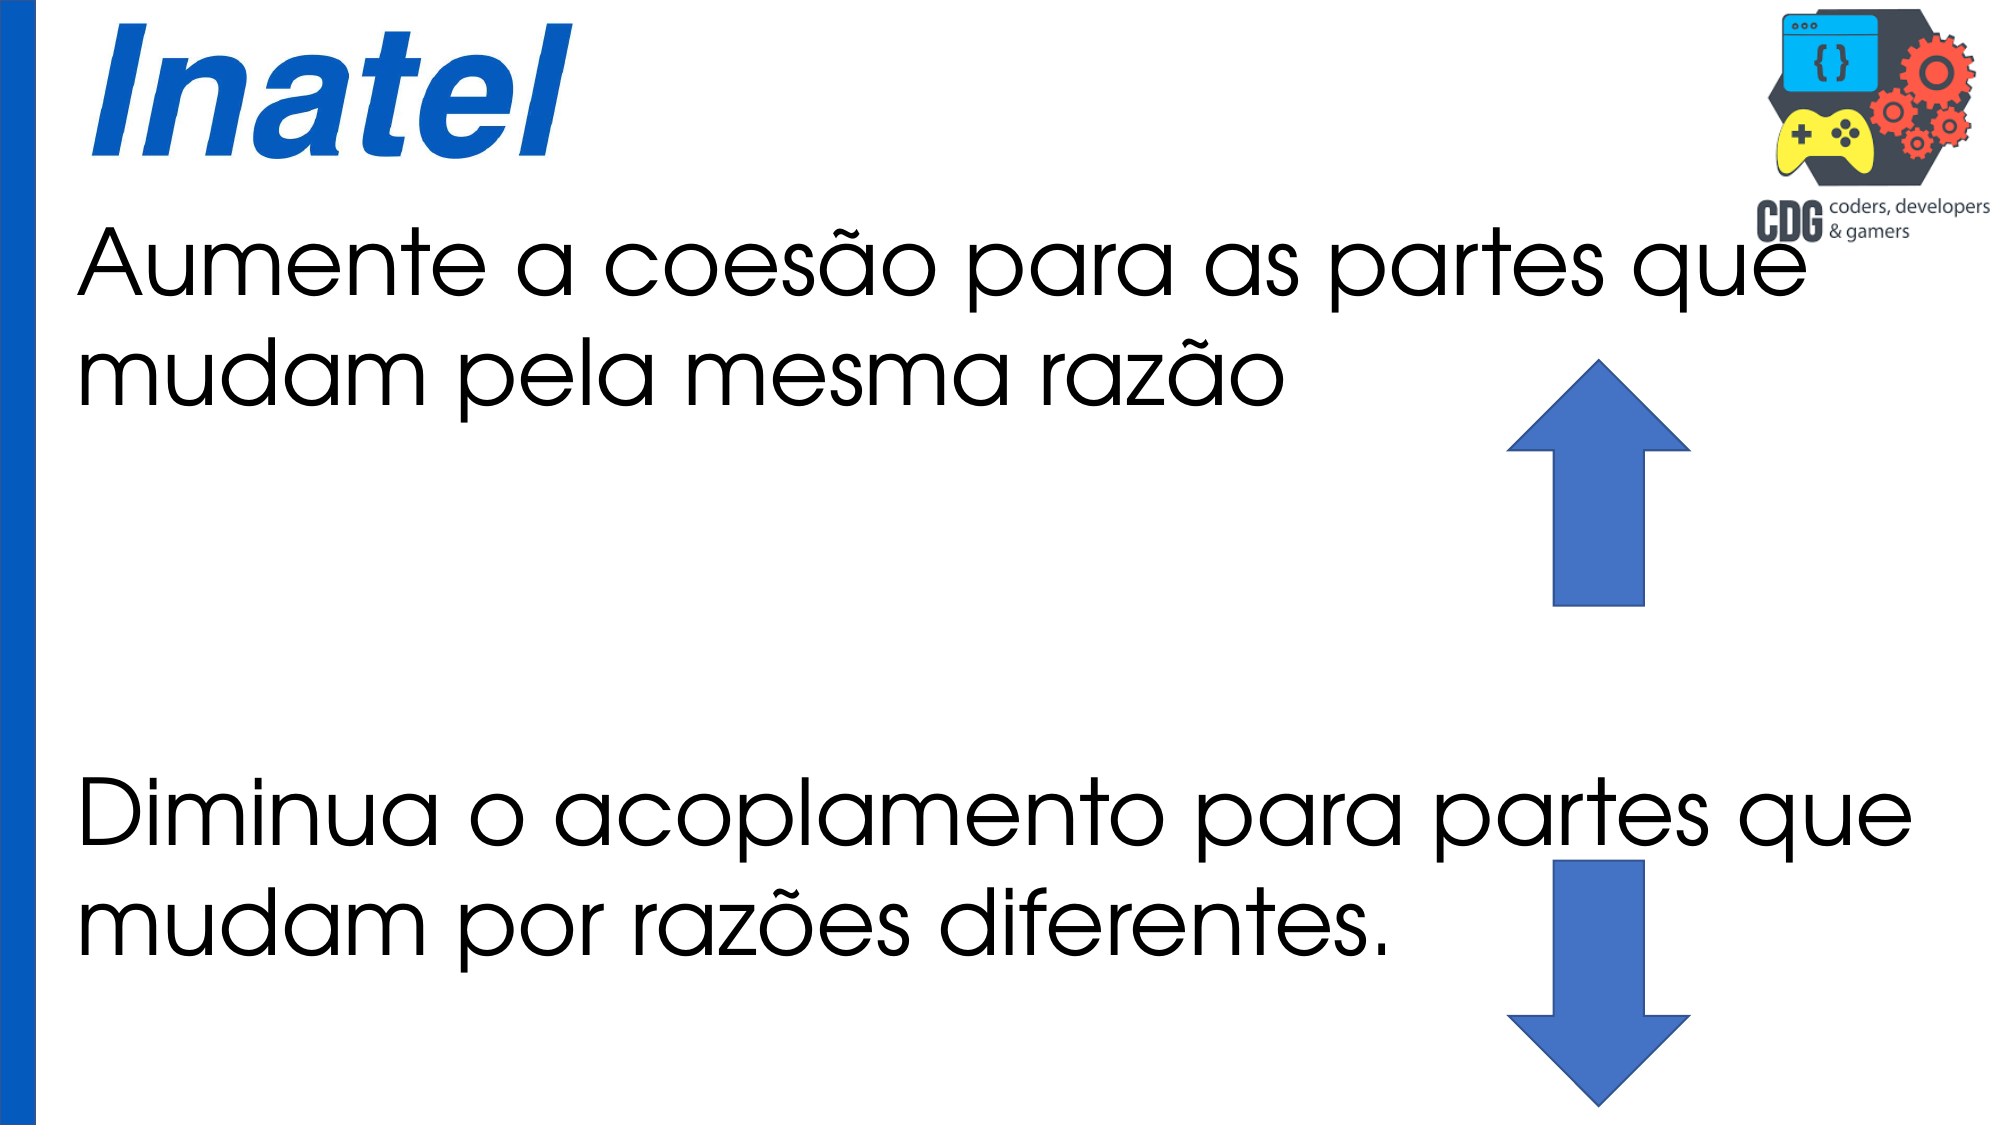

Aumente a coesão para as partes que mudam pela mesma razão

Diminua o acoplamento para partes que mudam por razões diferentes.